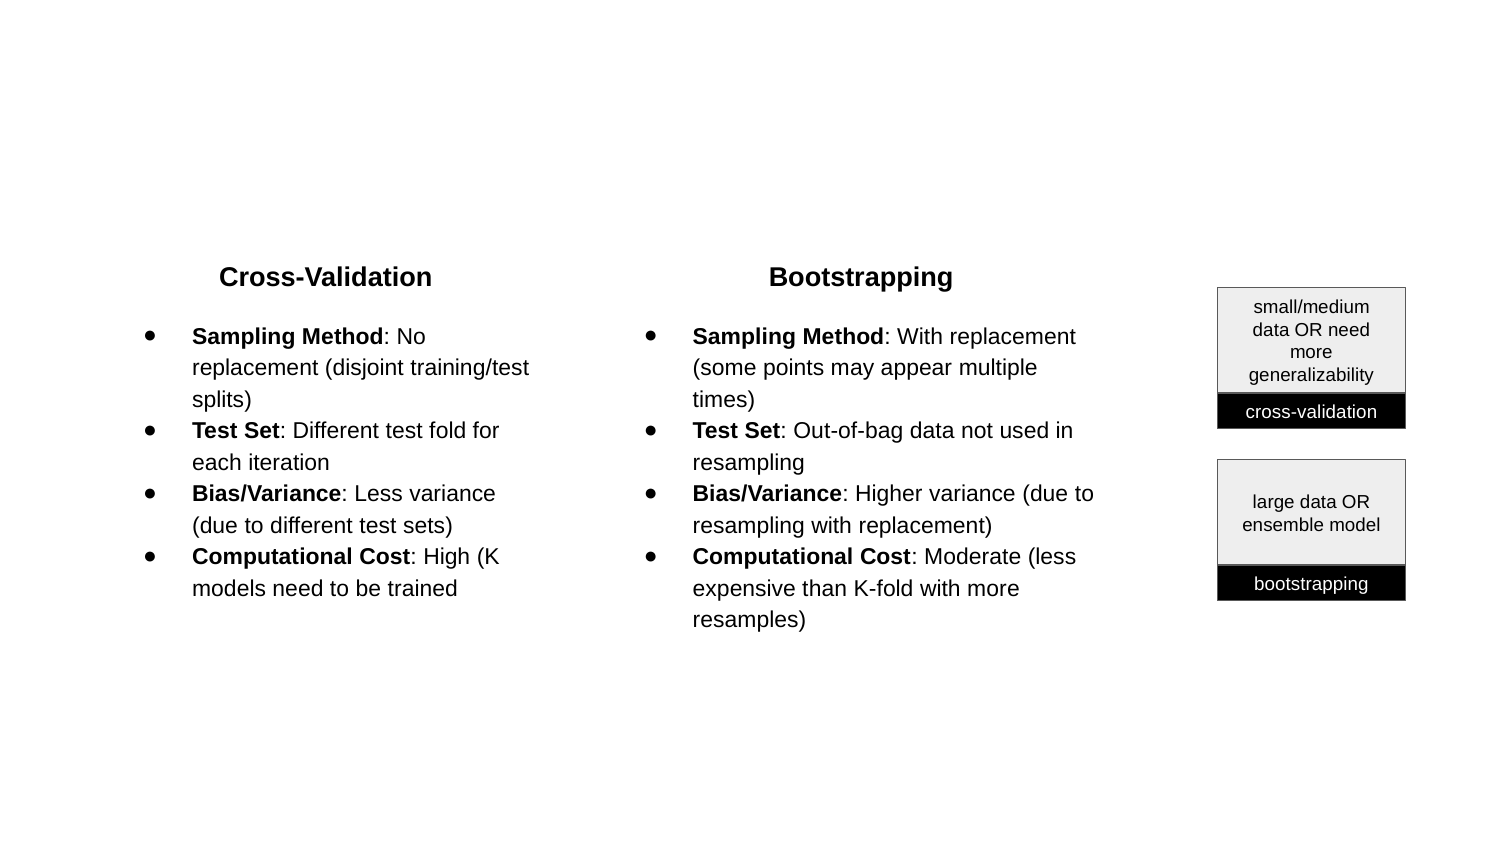

Cross-Validation
Sampling Method: No replacement (disjoint training/test splits)
Test Set: Different test fold for each iteration
Bias/Variance: Less variance (due to different test sets)
Computational Cost: High (K models need to be trained
Bootstrapping
Sampling Method: With replacement (some points may appear multiple times)
Test Set: Out-of-bag data not used in resampling
Bias/Variance: Higher variance (due to resampling with replacement)
Computational Cost: Moderate (less expensive than K-fold with more resamples)
small/medium data OR need more generalizability
cross-validation
large data OR ensemble model
bootstrapping